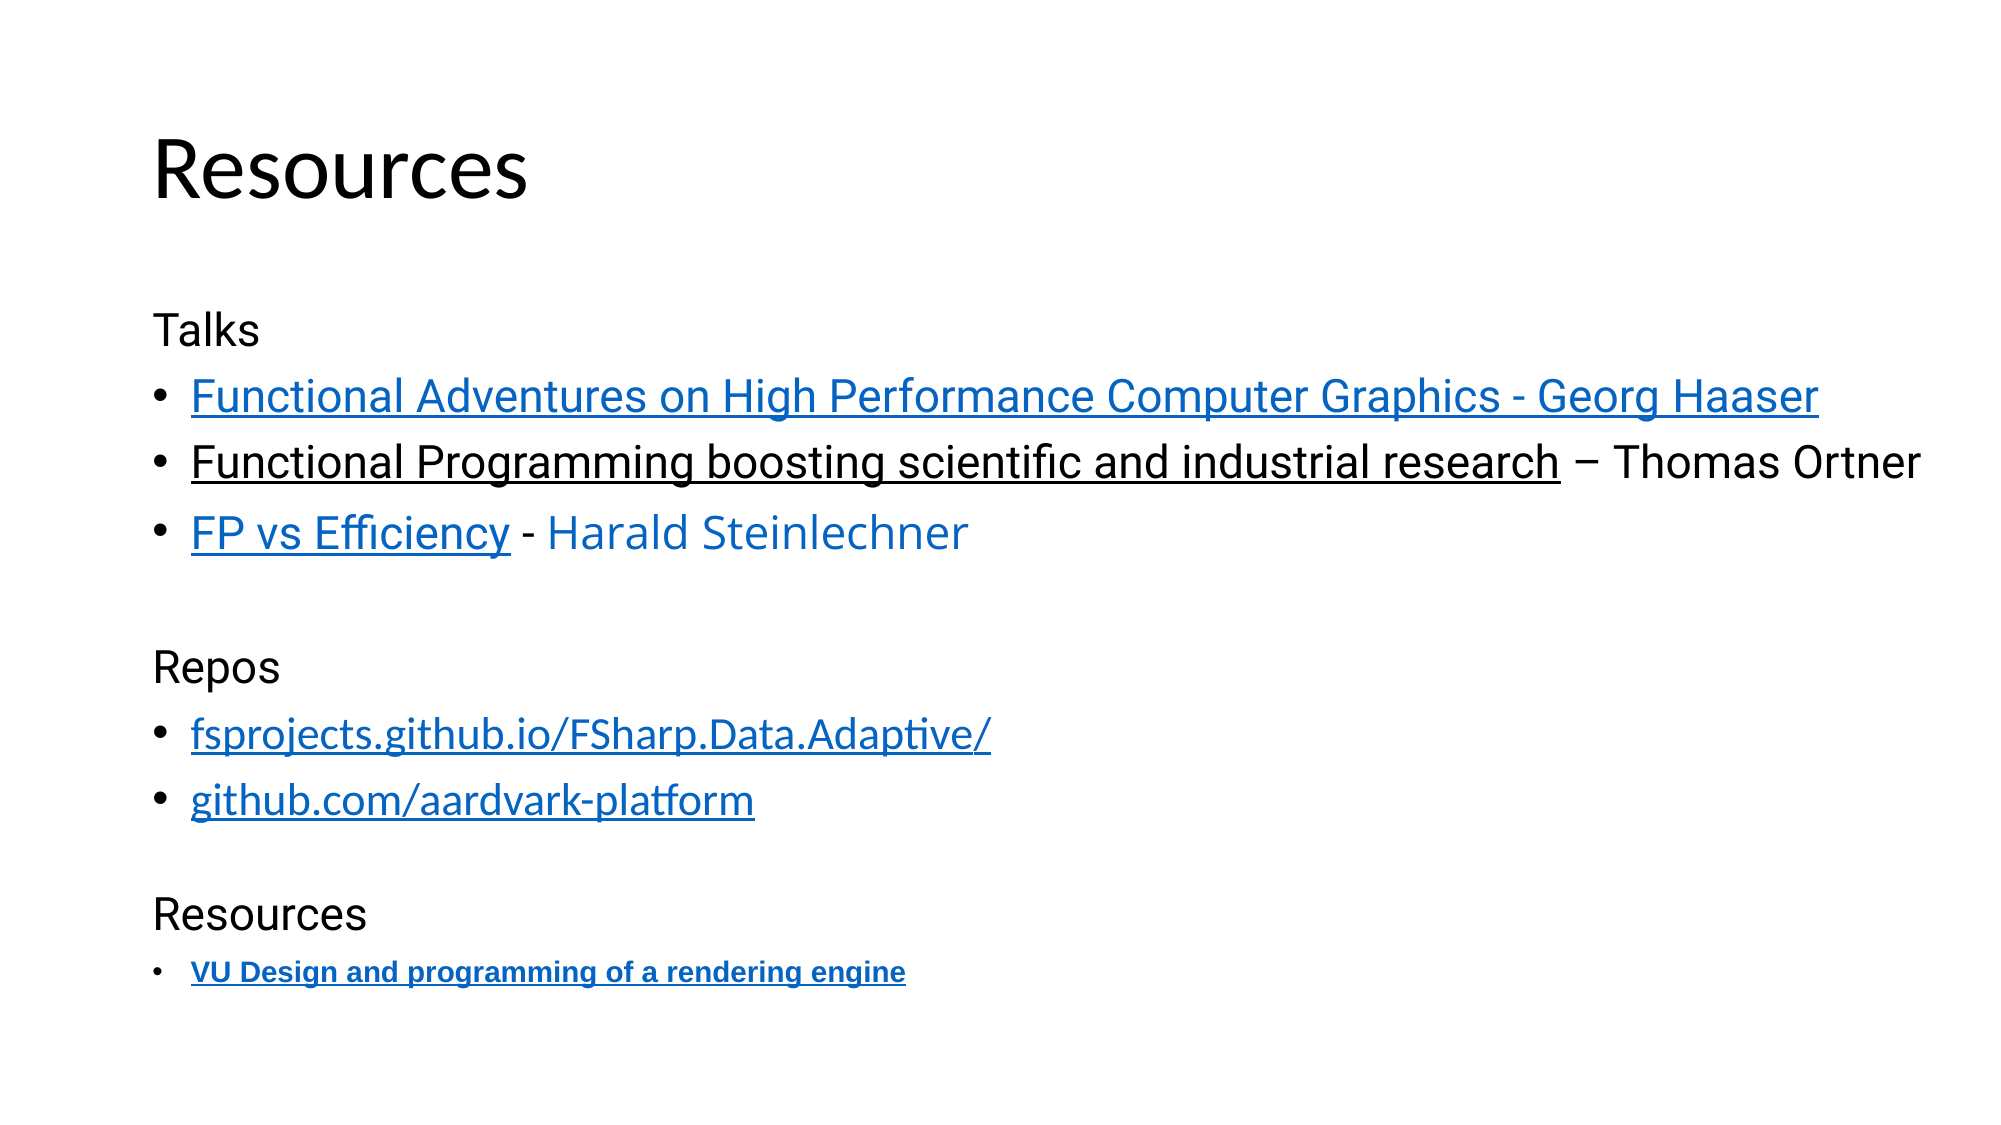

# Resources
Talks
Functional Adventures on High Performance Computer Graphics - Georg Haaser
Functional Programming boosting scientific and industrial research – Thomas Ortner
FP vs Efficiency - Harald Steinlechner

Repos
fsprojects.github.io/FSharp.Data.Adaptive/
github.com/aardvark-platform
Resources
VU Design and programming of a rendering engine